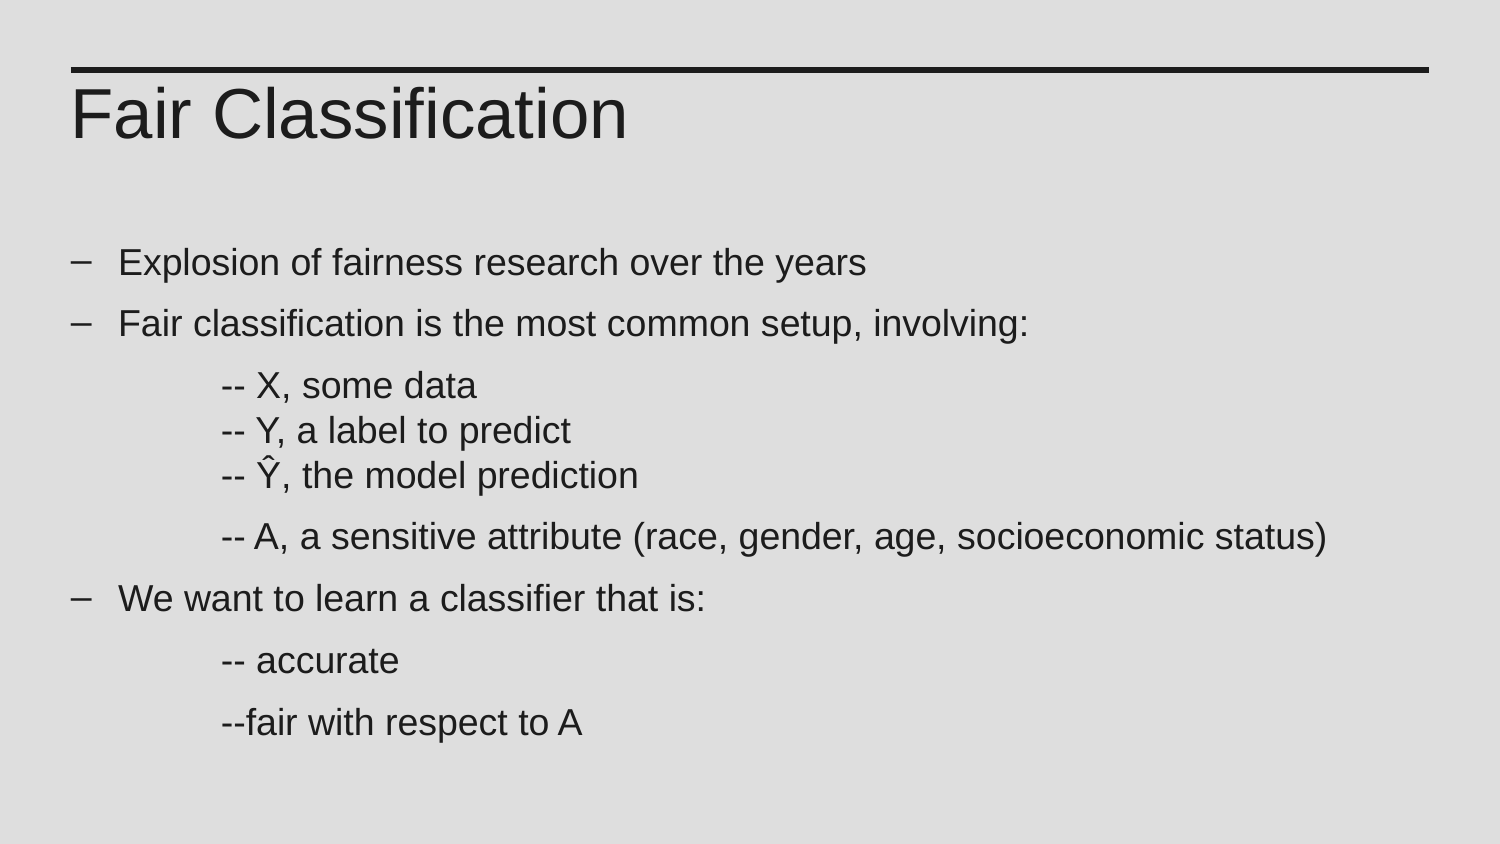

Fair Classification
Explosion of fairness research over the years
Fair classification is the most common setup, involving:
	-- X, some data
	-- Y, a label to predict
	-- Ŷ, the model prediction
	-- A, a sensitive attribute (race, gender, age, socioeconomic status)
We want to learn a classifier that is:
	-- accurate
	--fair with respect to A